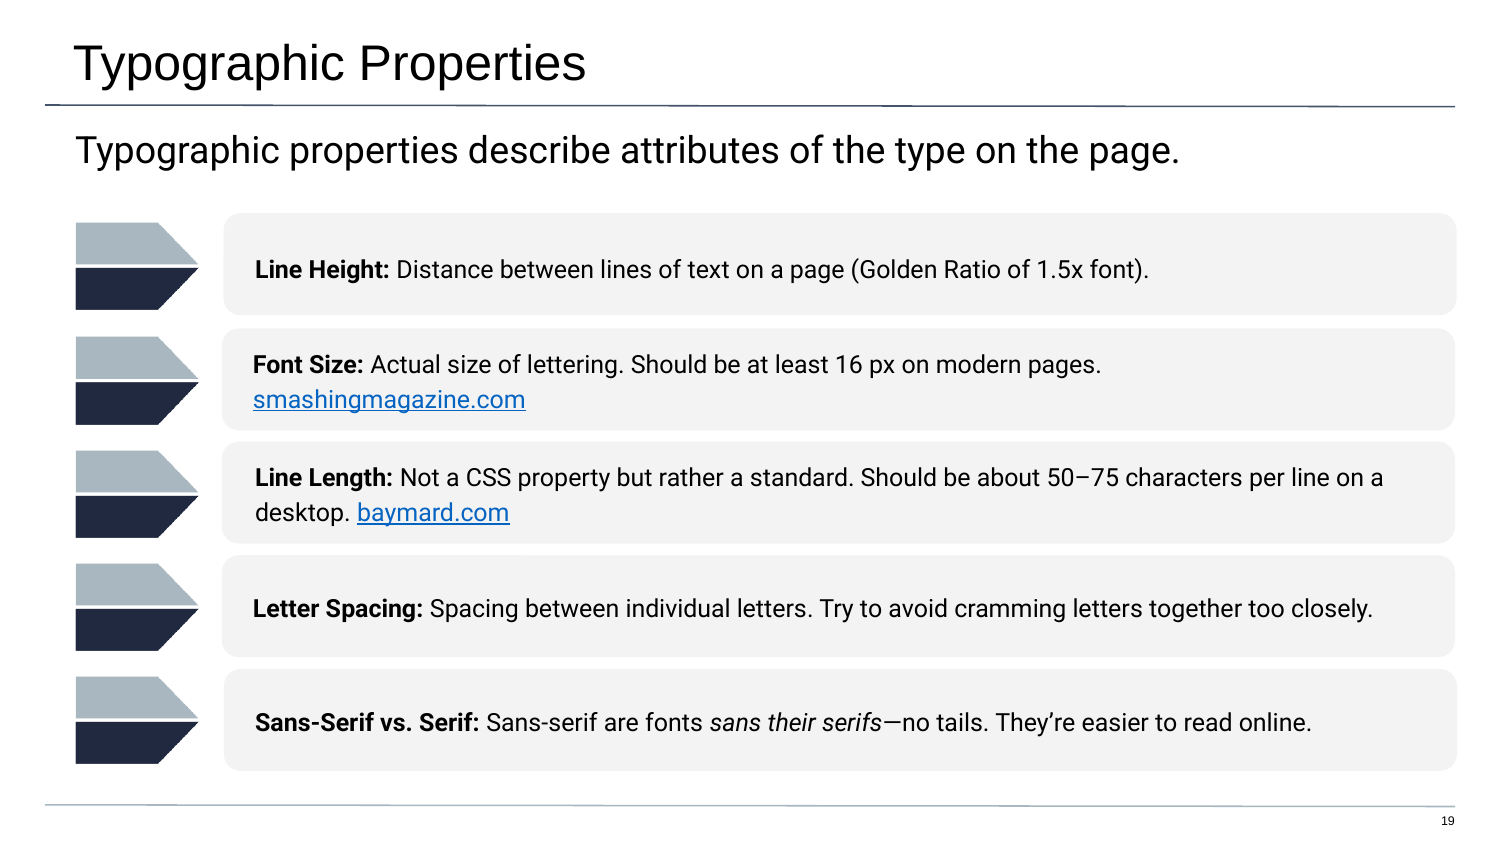

# Typographic Properties
Typographic properties describe attributes of the type on the page.
Line Height: Distance between lines of text on a page (Golden Ratio of 1.5x font).
Font Size: Actual size of lettering. Should be at least 16 px on modern pages.
smashingmagazine.com
Line Length: Not a CSS property but rather a standard. Should be about 50–75 characters per line on a desktop. baymard.com
Letter Spacing: Spacing between individual letters. Try to avoid cramming letters together too closely.
Sans-Serif vs. Serif: Sans-serif are fonts sans their serifs—no tails. They’re easier to read online.

19